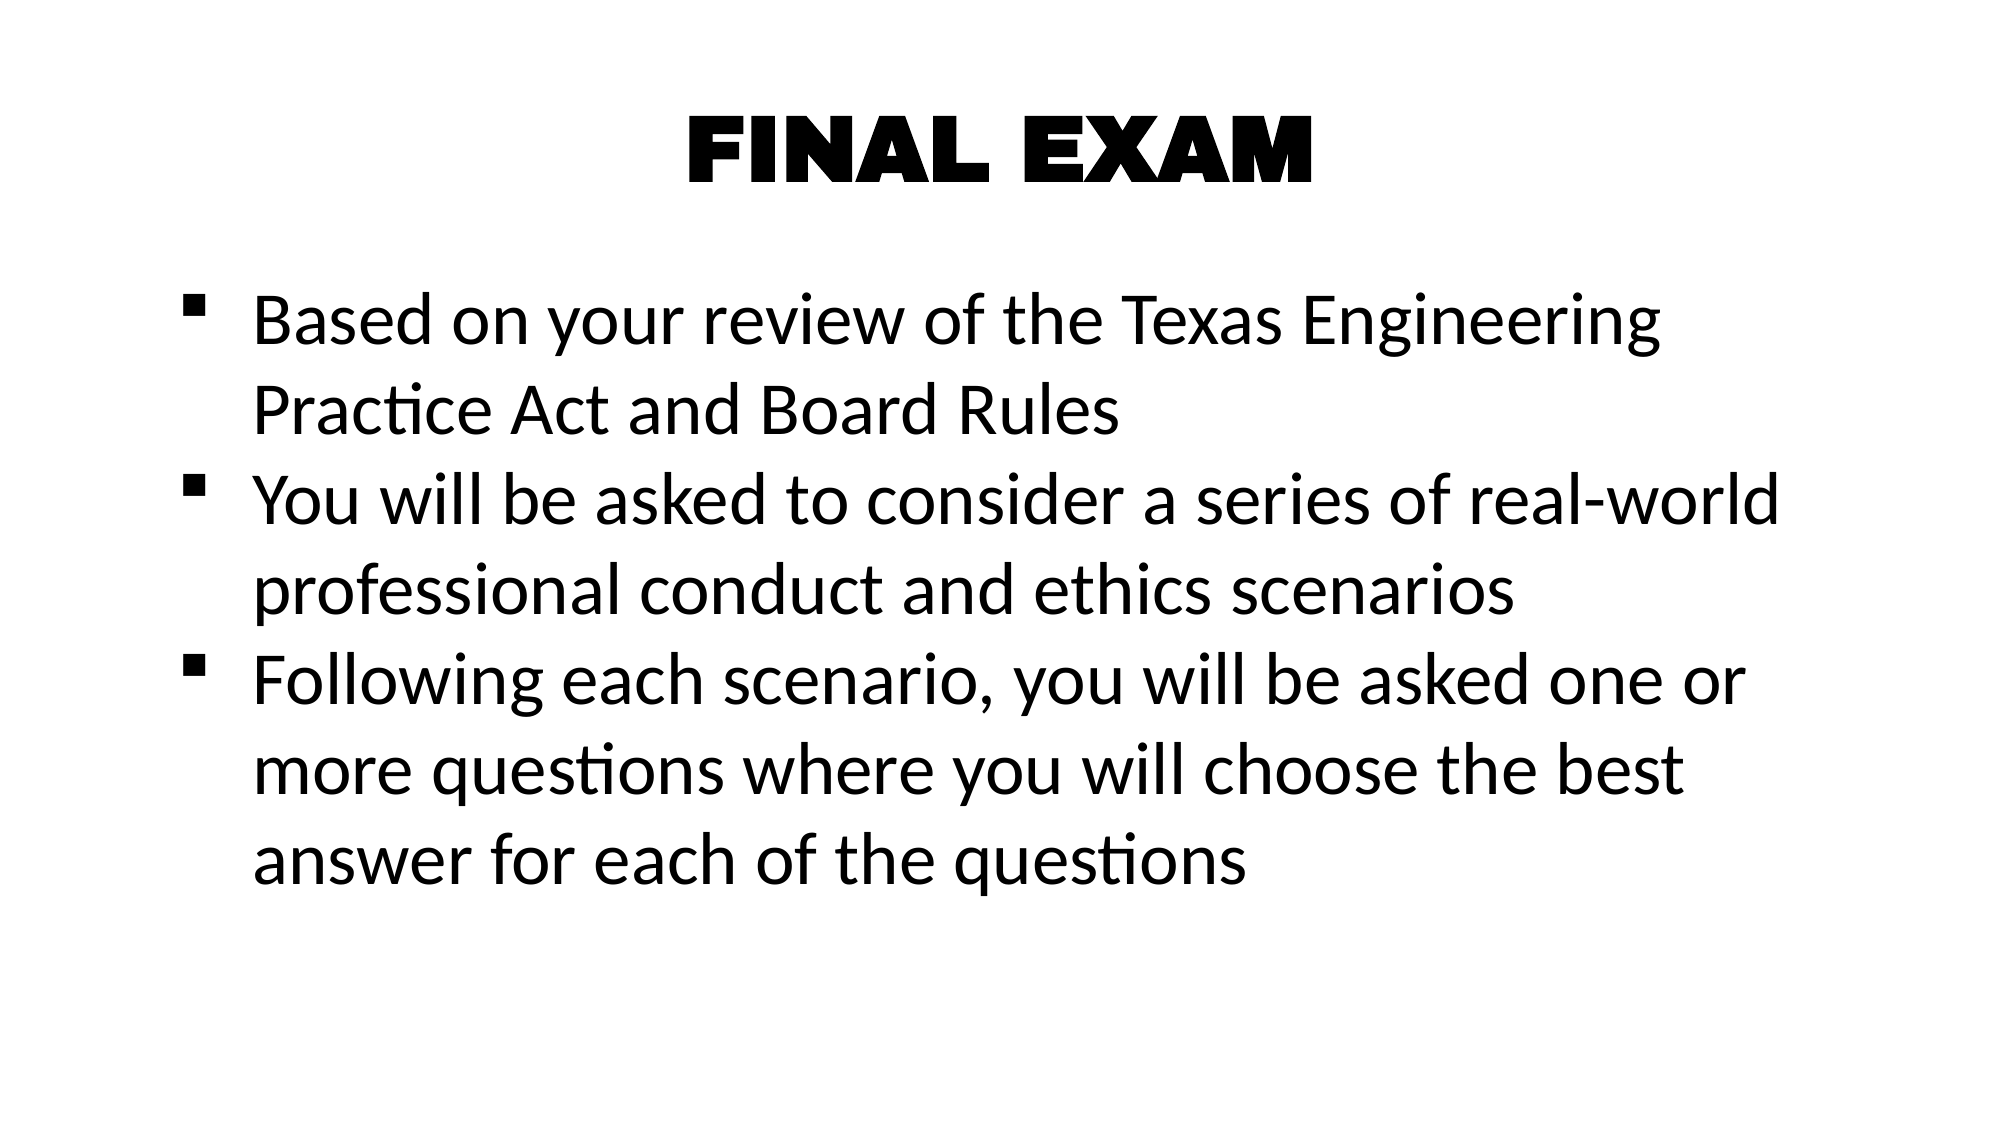

# FINAL EXAM
Based on your review of the Texas Engineering Practice Act and Board Rules
You will be asked to consider a series of real-world professional conduct and ethics scenarios
Following each scenario, you will be asked one or more questions where you will choose the best answer for each of the questions